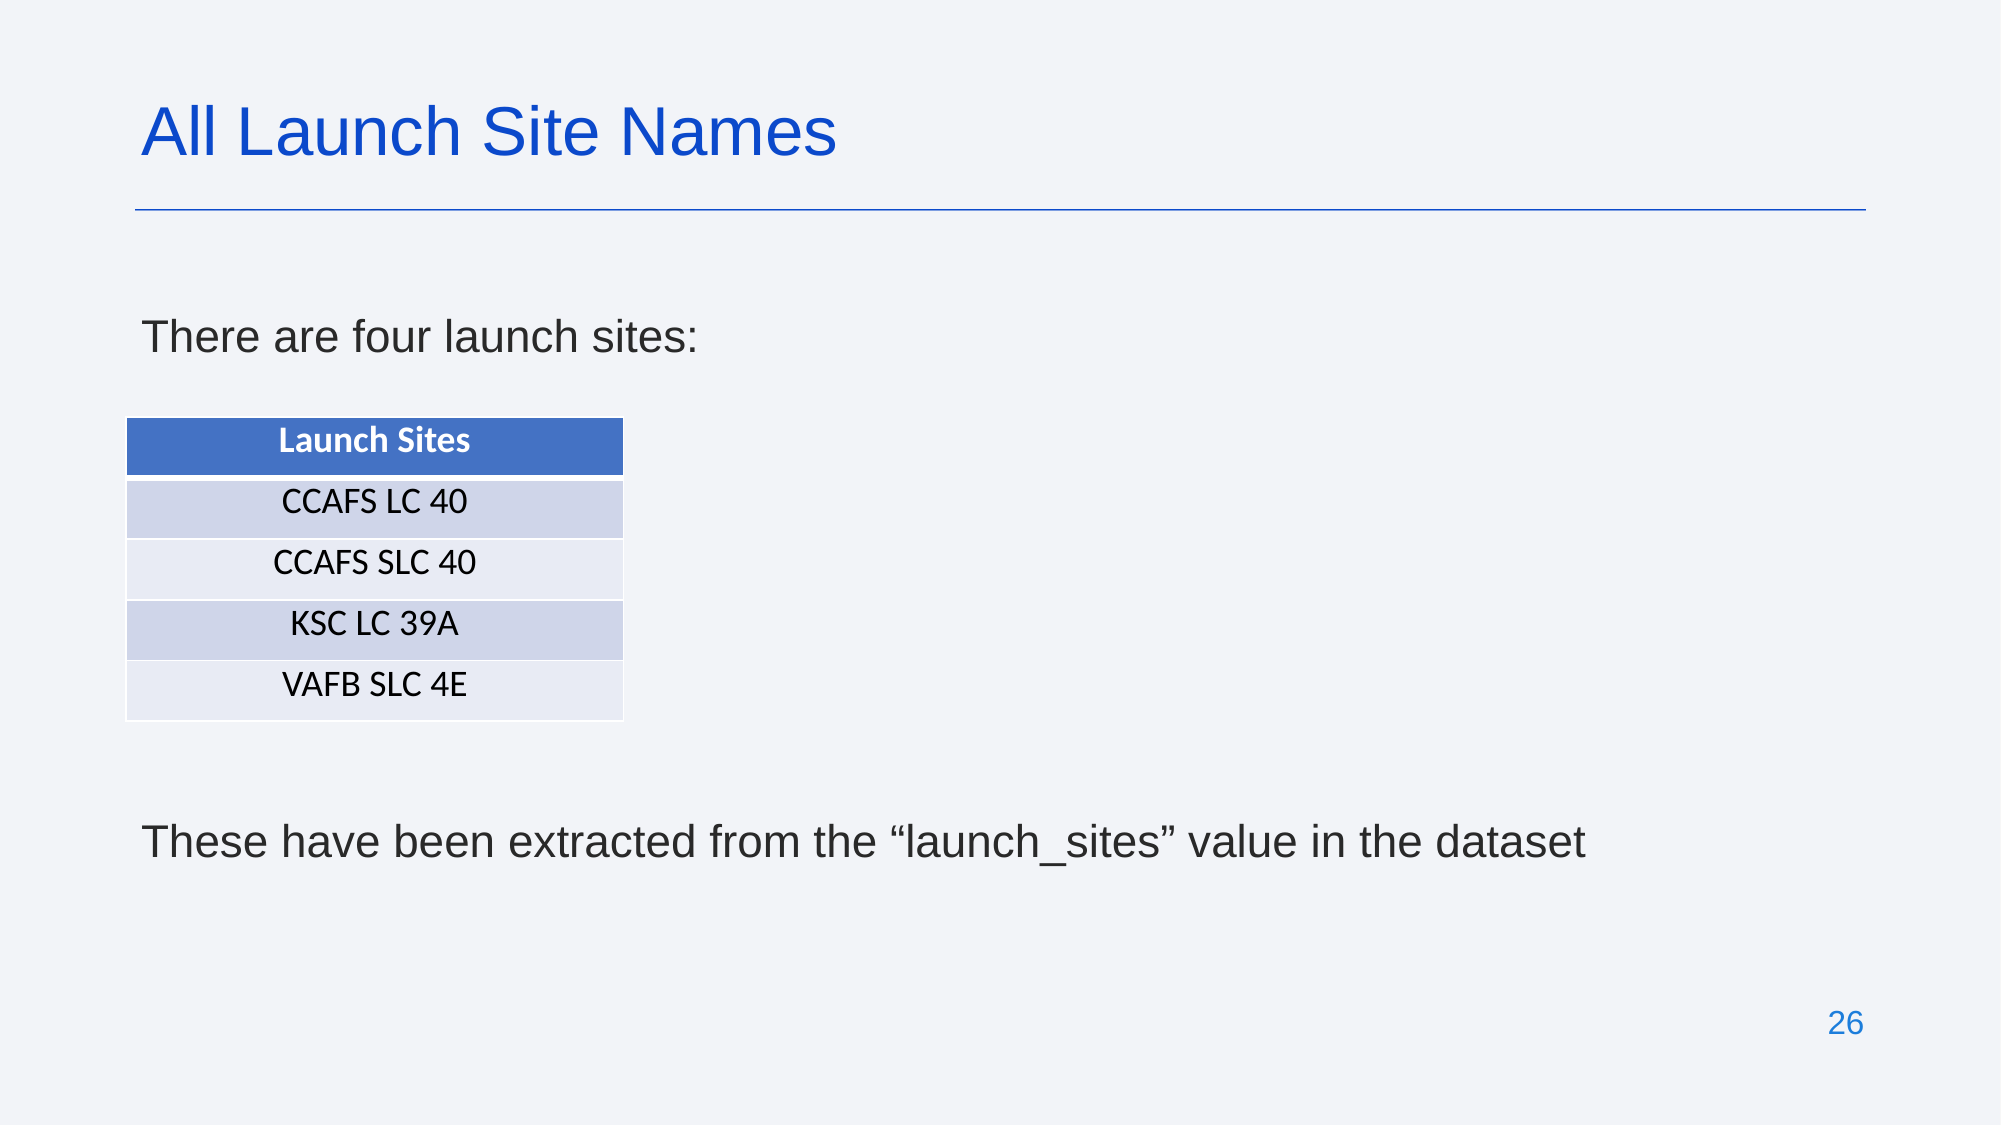

All Launch Site Names
There are four launch sites:

These have been extracted from the “launch_sites” value in the dataset
| Launch Sites |
| --- |
| CCAFS LC 40 |
| CCAFS SLC 40 |
| KSC LC 39A |
| VAFB SLC 4E |
26